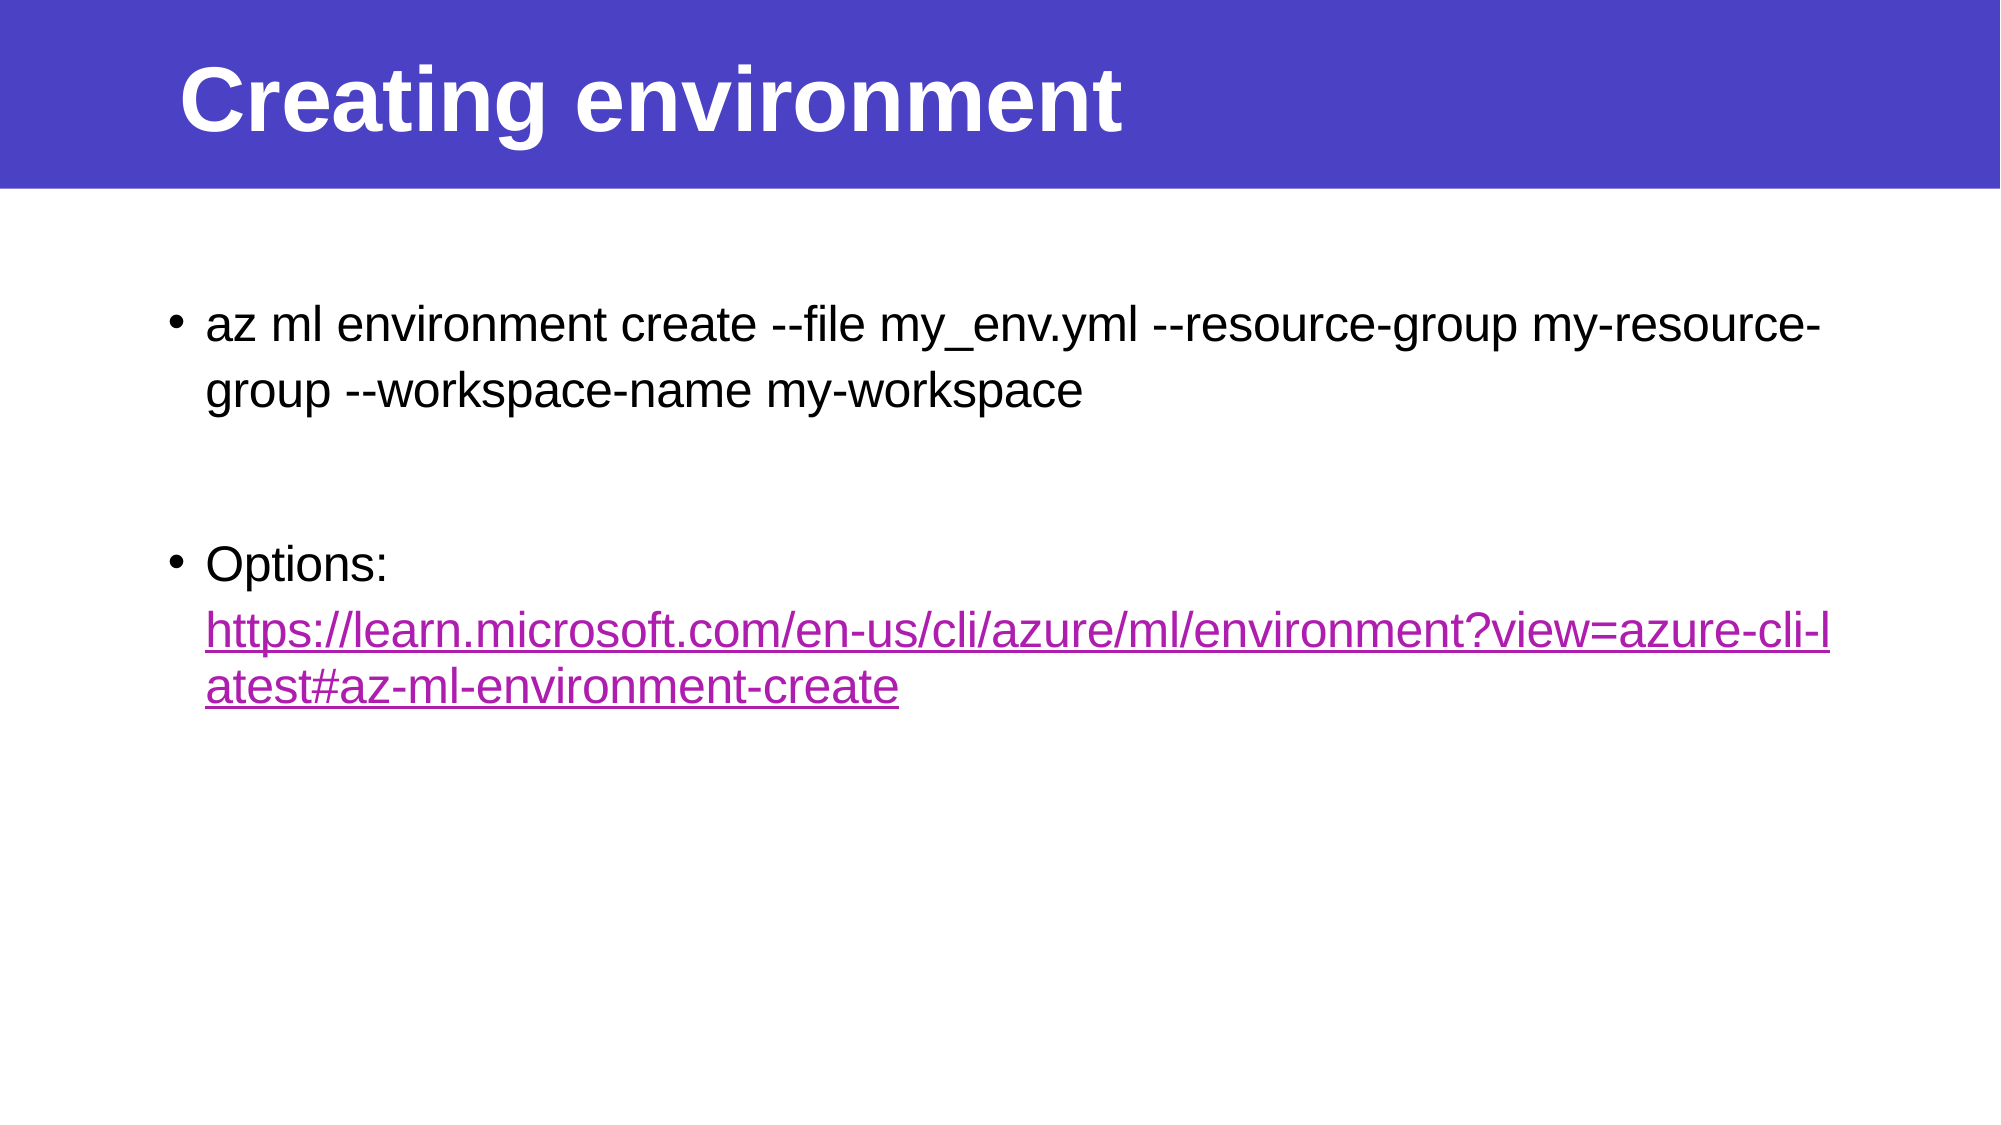

# Creating environment
az ml environment create --file my_env.yml --resource-group my-resource-group --workspace-name my-workspace

Options: https://learn.microsoft.com/en-us/cli/azure/ml/environment?view=azure-cli-latest#az-ml-environment-create